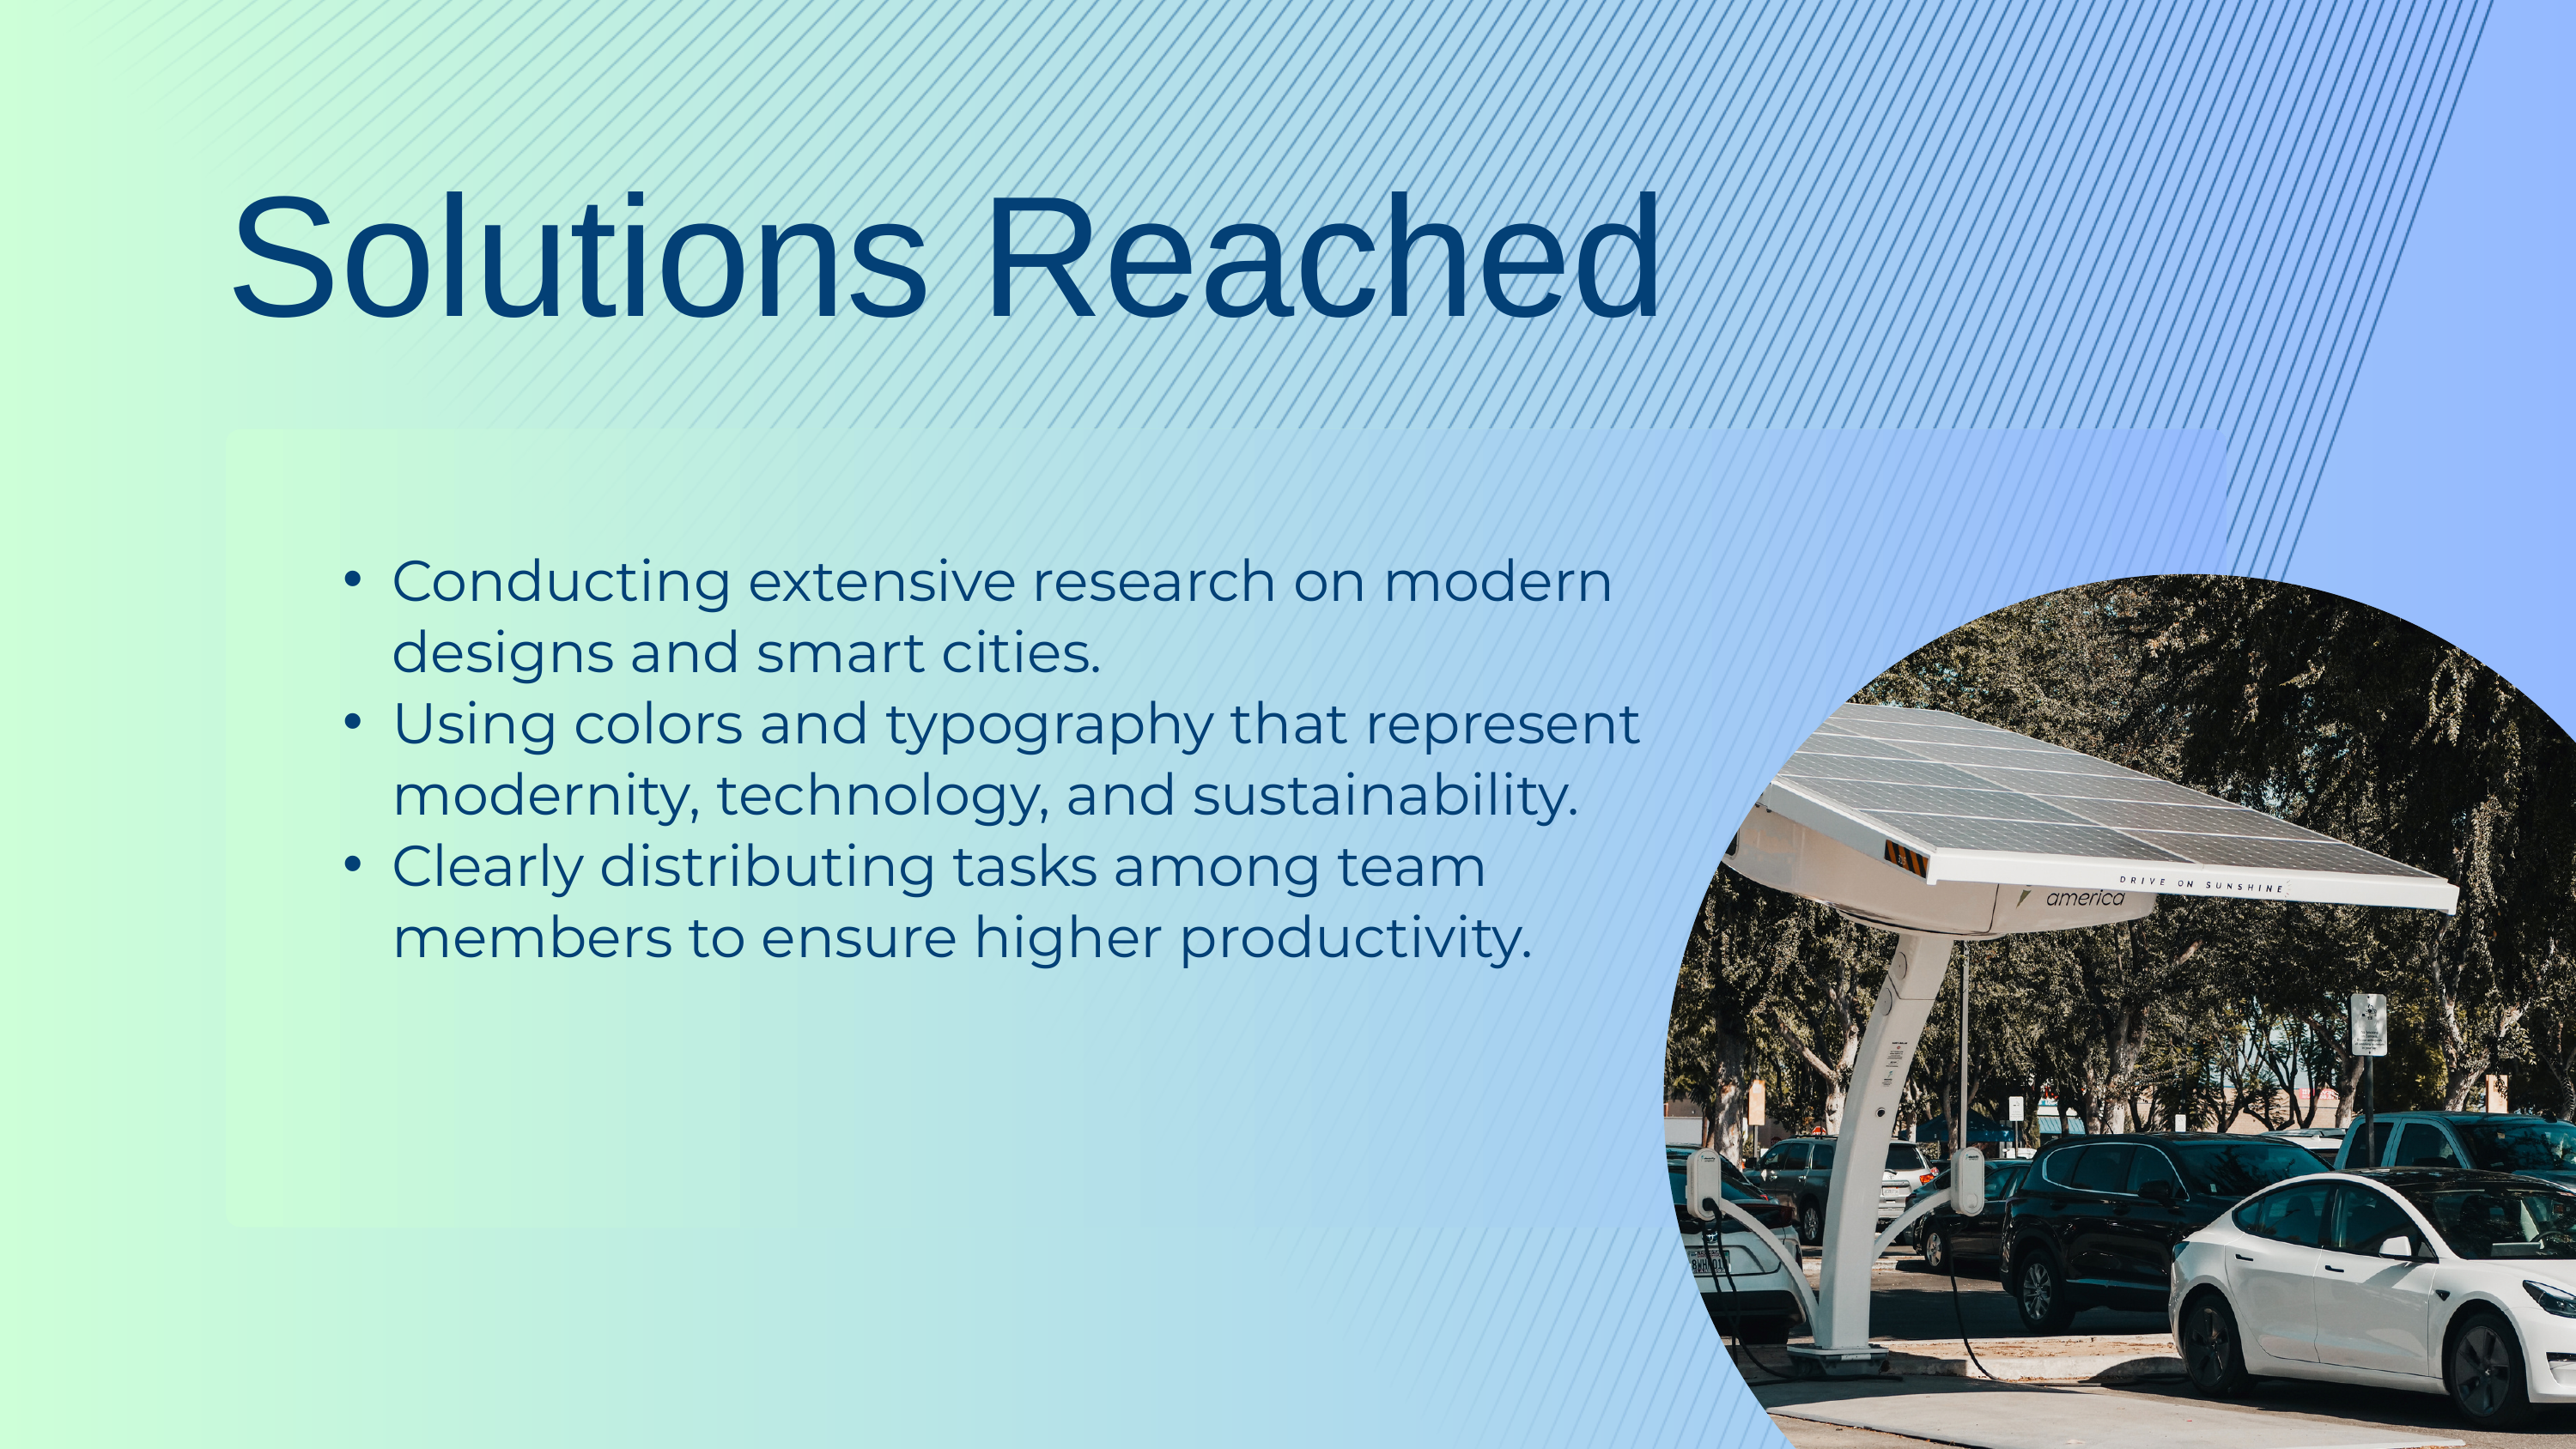

Solutions Reached

Conducting extensive research on modern designs and smart cities.
Using colors and typography that represent modernity, technology, and sustainability.
Clearly distributing tasks among team members to ensure higher productivity.